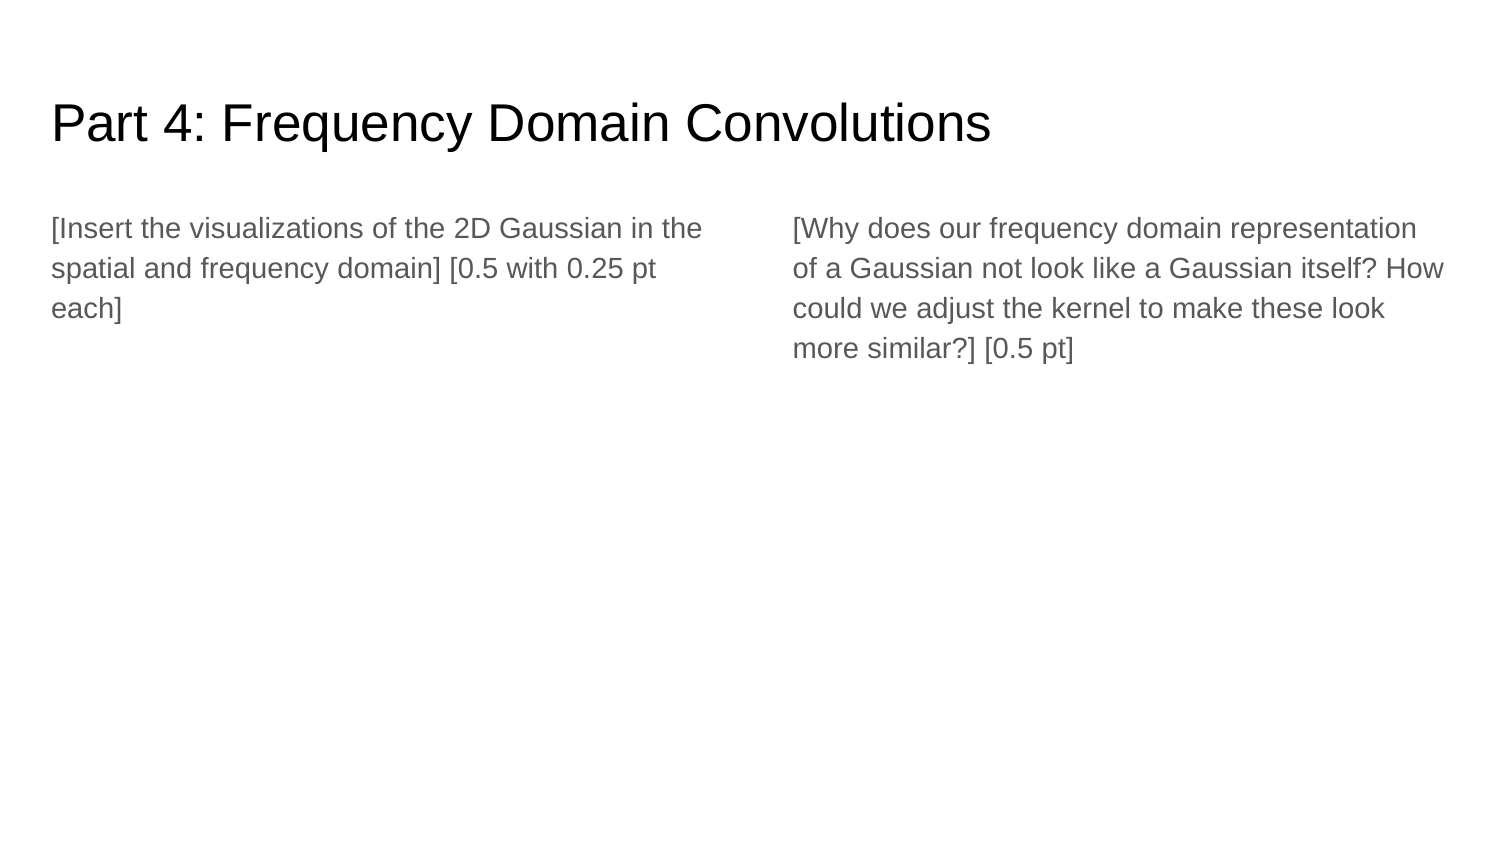

# Part 4: Frequency Domain Convolutions
[Insert the visualizations of the 2D Gaussian in the spatial and frequency domain] [0.5 with 0.25 pt each]
[Why does our frequency domain representation of a Gaussian not look like a Gaussian itself? How could we adjust the kernel to make these look more similar?] [0.5 pt]